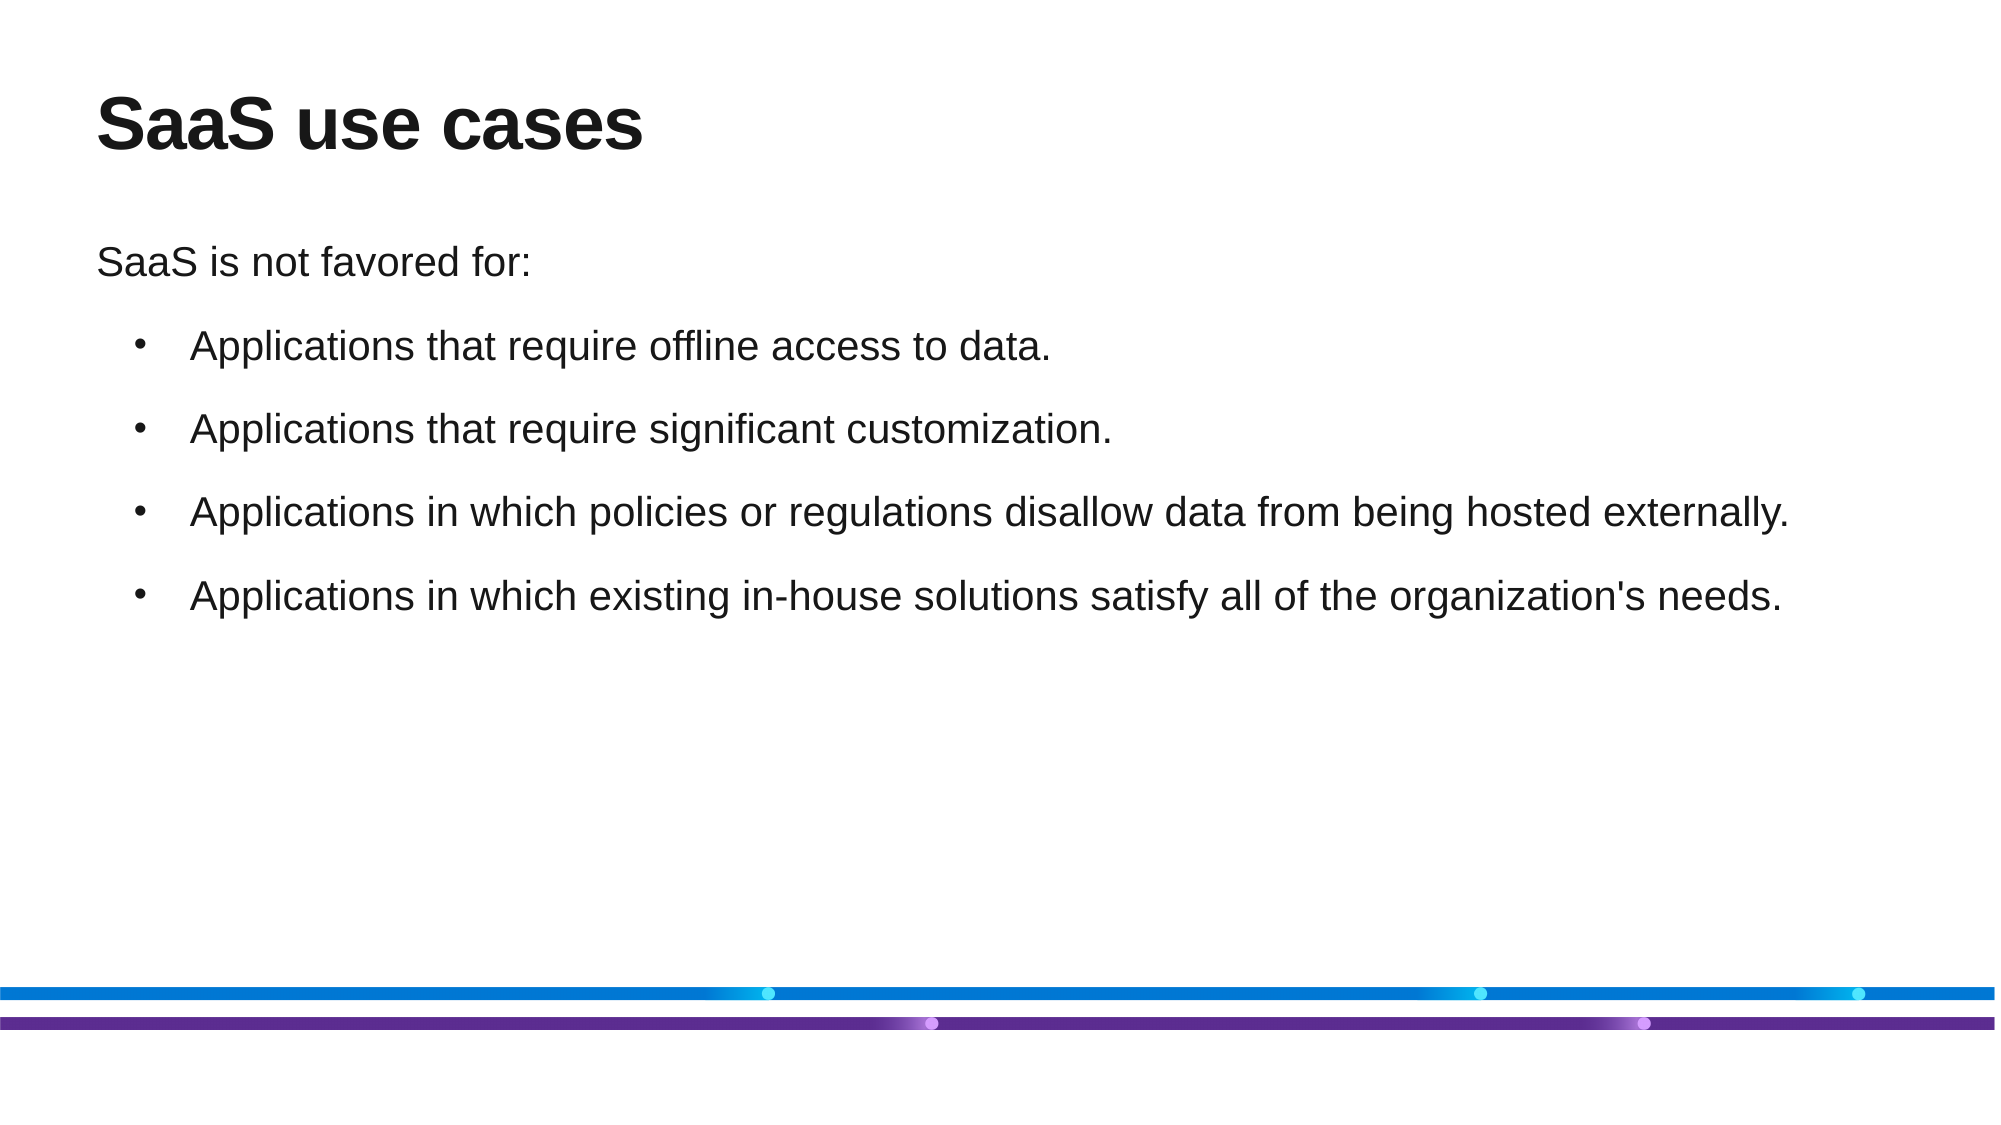

# SaaS use cases
SaaS is not favored for:
Applications that require offline access to data.
Applications that require significant customization.
Applications in which policies or regulations disallow data from being hosted externally.
Applications in which existing in-house solutions satisfy all of the organization's needs.